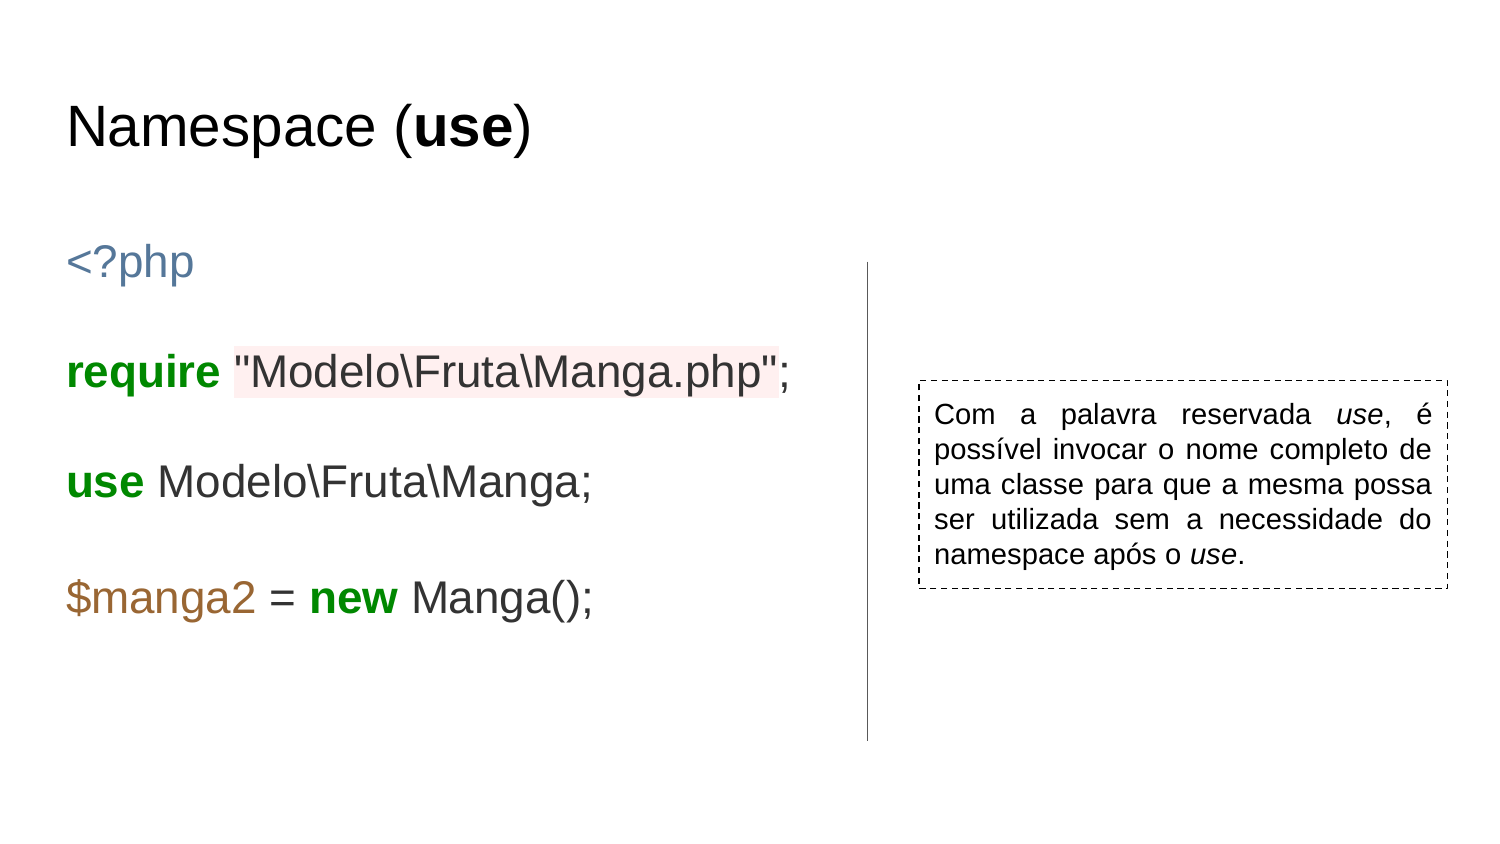

# Namespace (use)
<?php

require "Modelo\Fruta\Manga.php";

use Modelo\Fruta\Manga;

$manga2 = new Manga();
Com a palavra reservada use, é possível invocar o nome completo de uma classe para que a mesma possa ser utilizada sem a necessidade do namespace após o use.